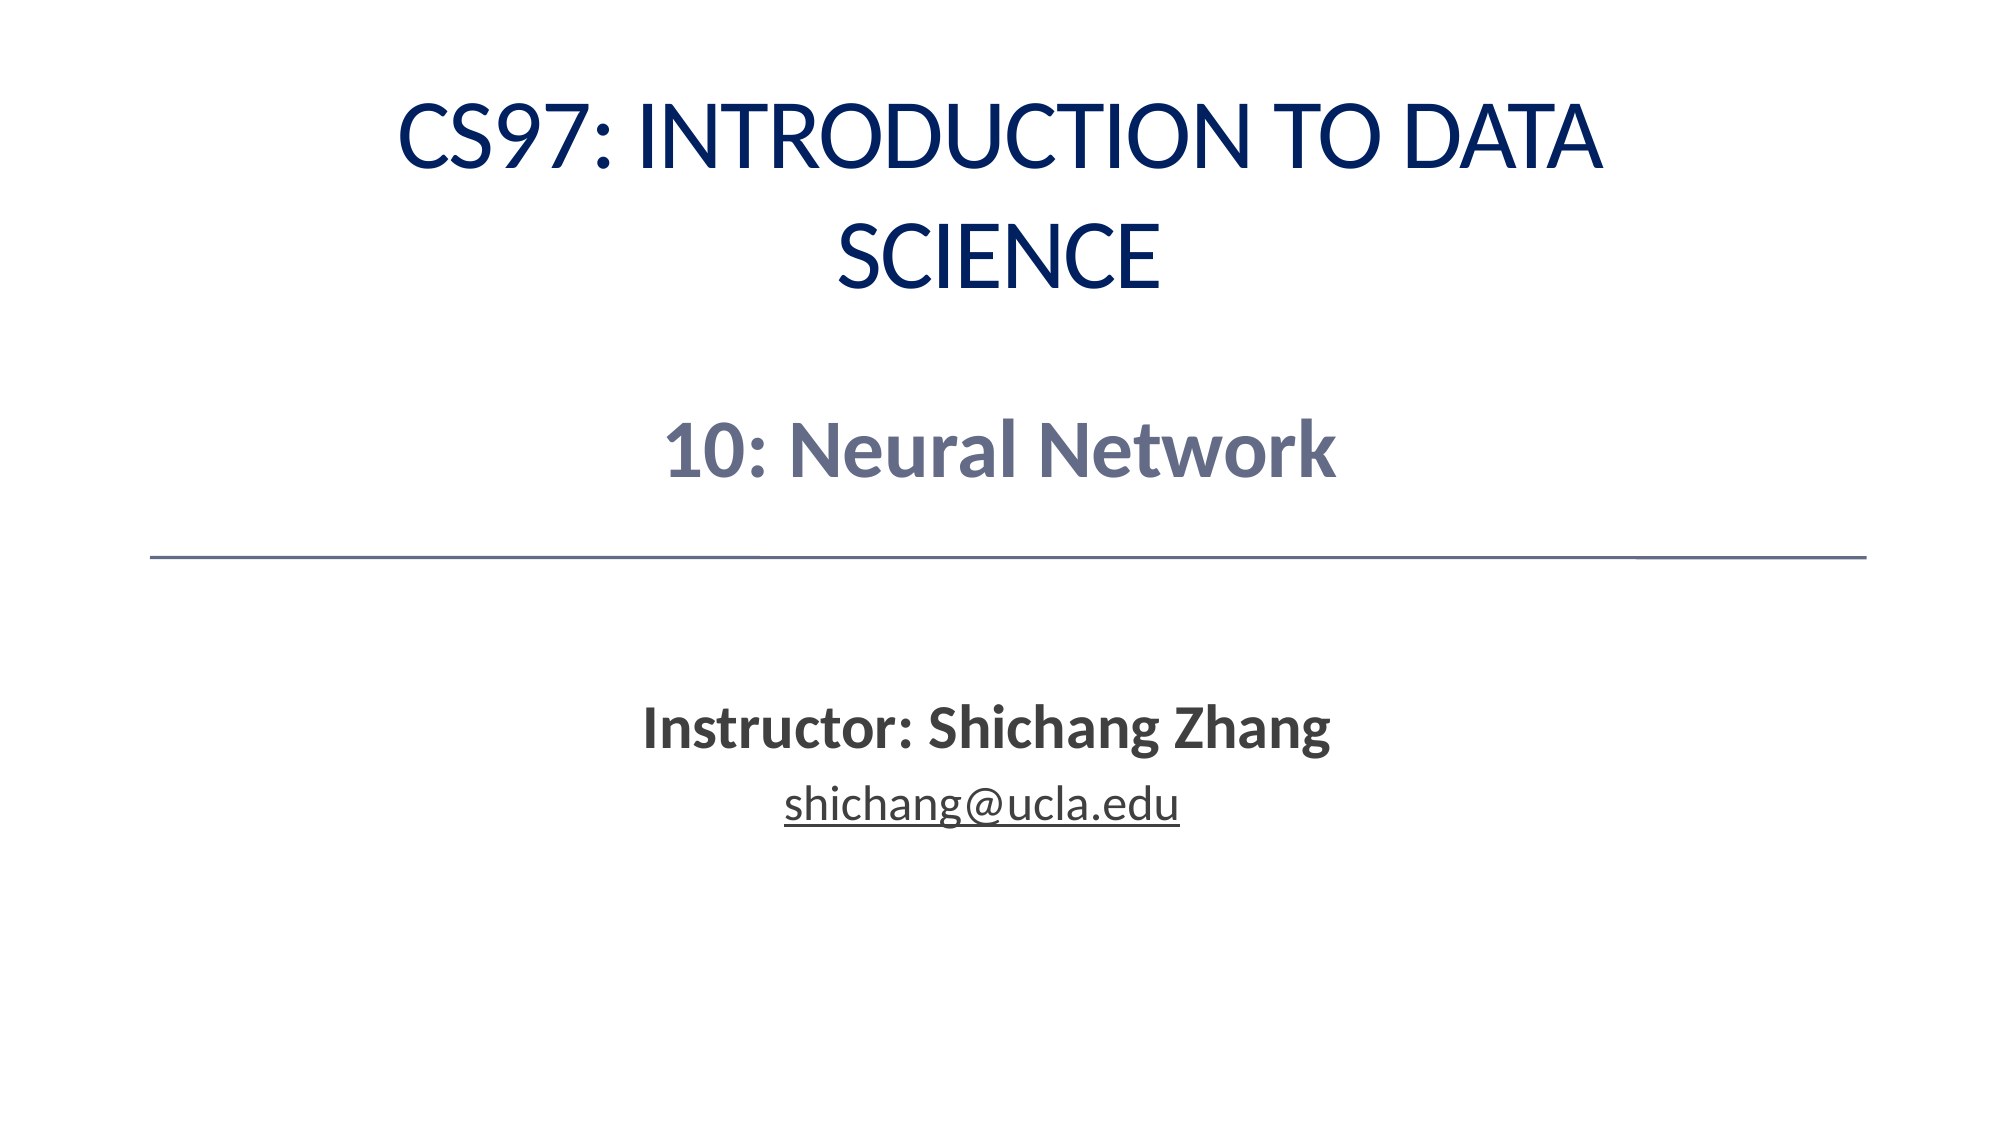

# CS97: Introduction to Data Science
10: Neural Network

Instructor: Shichang Zhang
shichang@ucla.edu